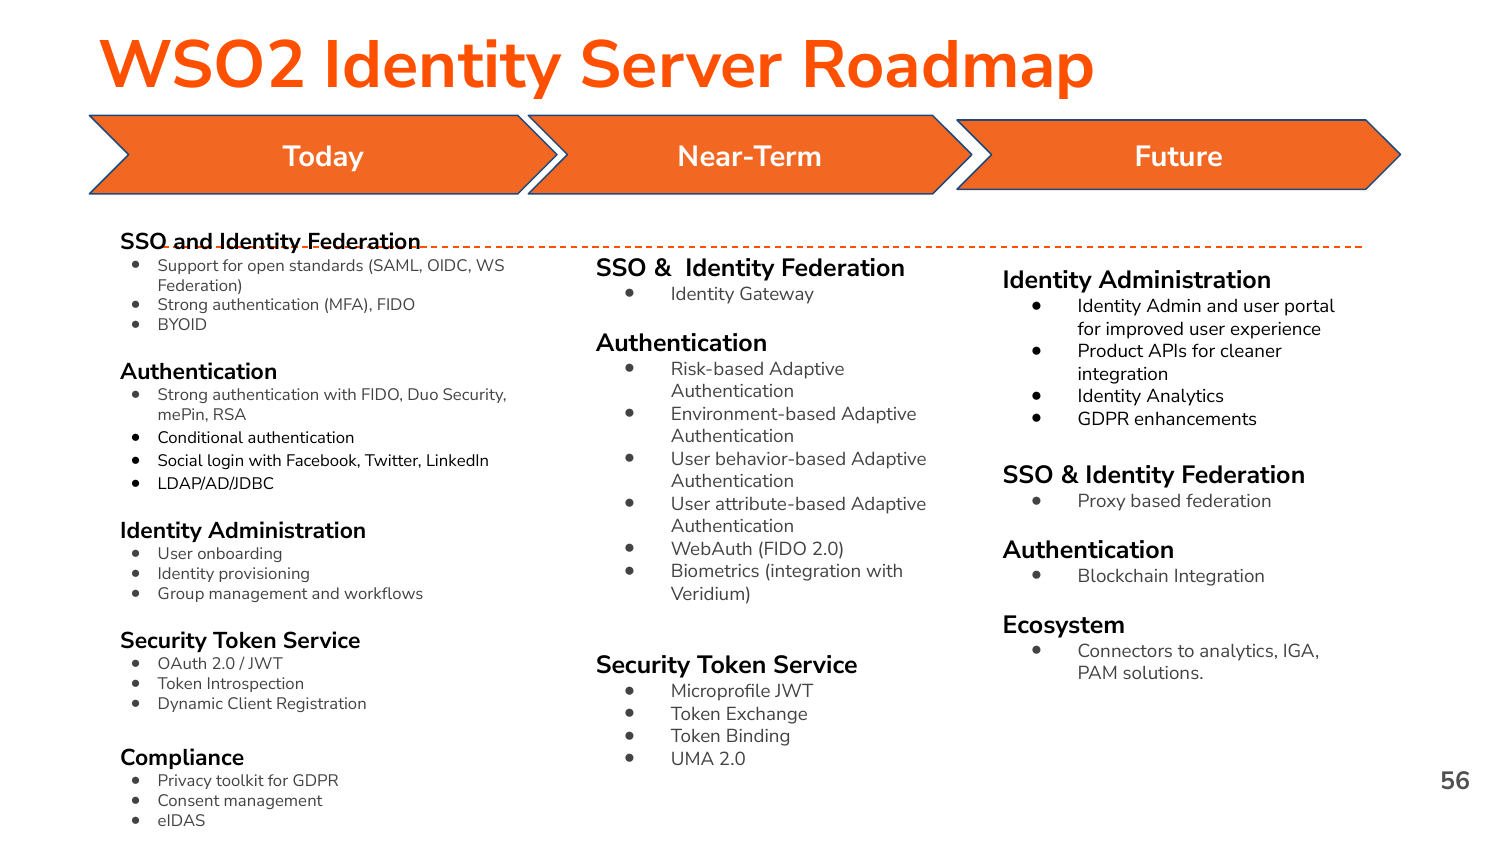

WSO2 Identity Server Roadmap
Near-Term
Today
Future
SSO and Identity Federation
Support for open standards (SAML, OIDC, WS Federation)
Strong authentication (MFA), FIDO
BYOID

Authentication
Strong authentication with FIDO, Duo Security, mePin, RSA
Conditional authentication
Social login with Facebook, Twitter, LinkedIn
LDAP/AD/JDBC

Identity Administration
User onboarding
Identity provisioning
Group management and workflows

Security Token Service
OAuth 2.0 / JWT
Token Introspection
Dynamic Client Registration

Compliance
Privacy toolkit for GDPR
Consent management
eIDAS

SSO &  Identity Federation
Identity Gateway

Authentication
Risk-based Adaptive Authentication
Environment-based Adaptive Authentication
User behavior-based Adaptive Authentication
User attribute-based Adaptive Authentication
WebAuth (FIDO 2.0)
Biometrics (integration with Veridium)

Security Token Service
Microprofile JWT
Token Exchange
Token Binding
UMA 2.0

Identity Administration
Identity Admin and user portal for improved user experience
Product APIs for cleaner integration
Identity Analytics
GDPR enhancements

SSO & Identity Federation
Proxy based federation

Authentication
Blockchain Integration

Ecosystem
Connectors to analytics, IGA, PAM solutions.

56
56